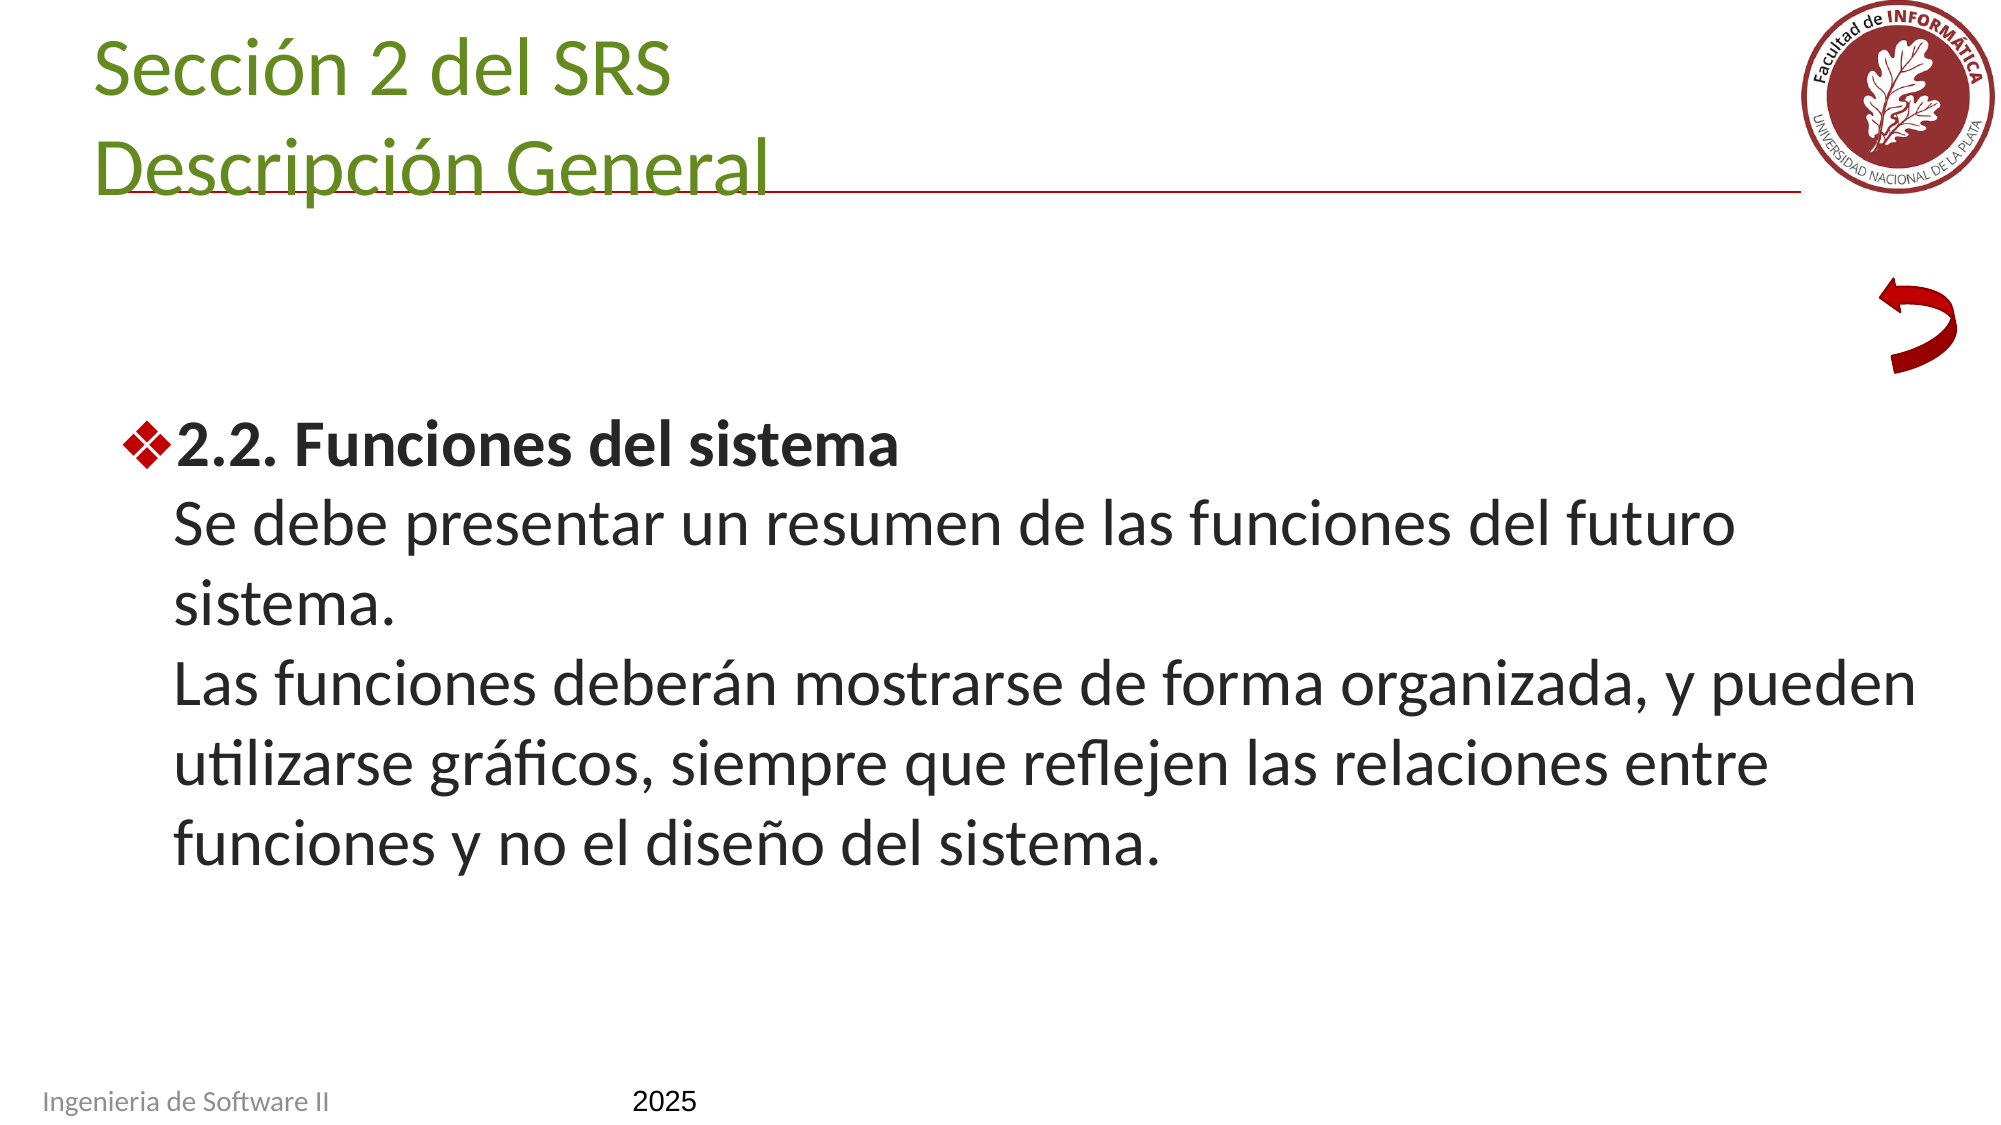

Sección 2 del SRS
Descripción General

2.2. Funciones del sistema
Se debe presentar un resumen de las funciones del futuro sistema.
Las funciones deberán mostrarse de forma organizada, y pueden utilizarse gráficos, siempre que reflejen las relaciones entre funciones y no el diseño del sistema.